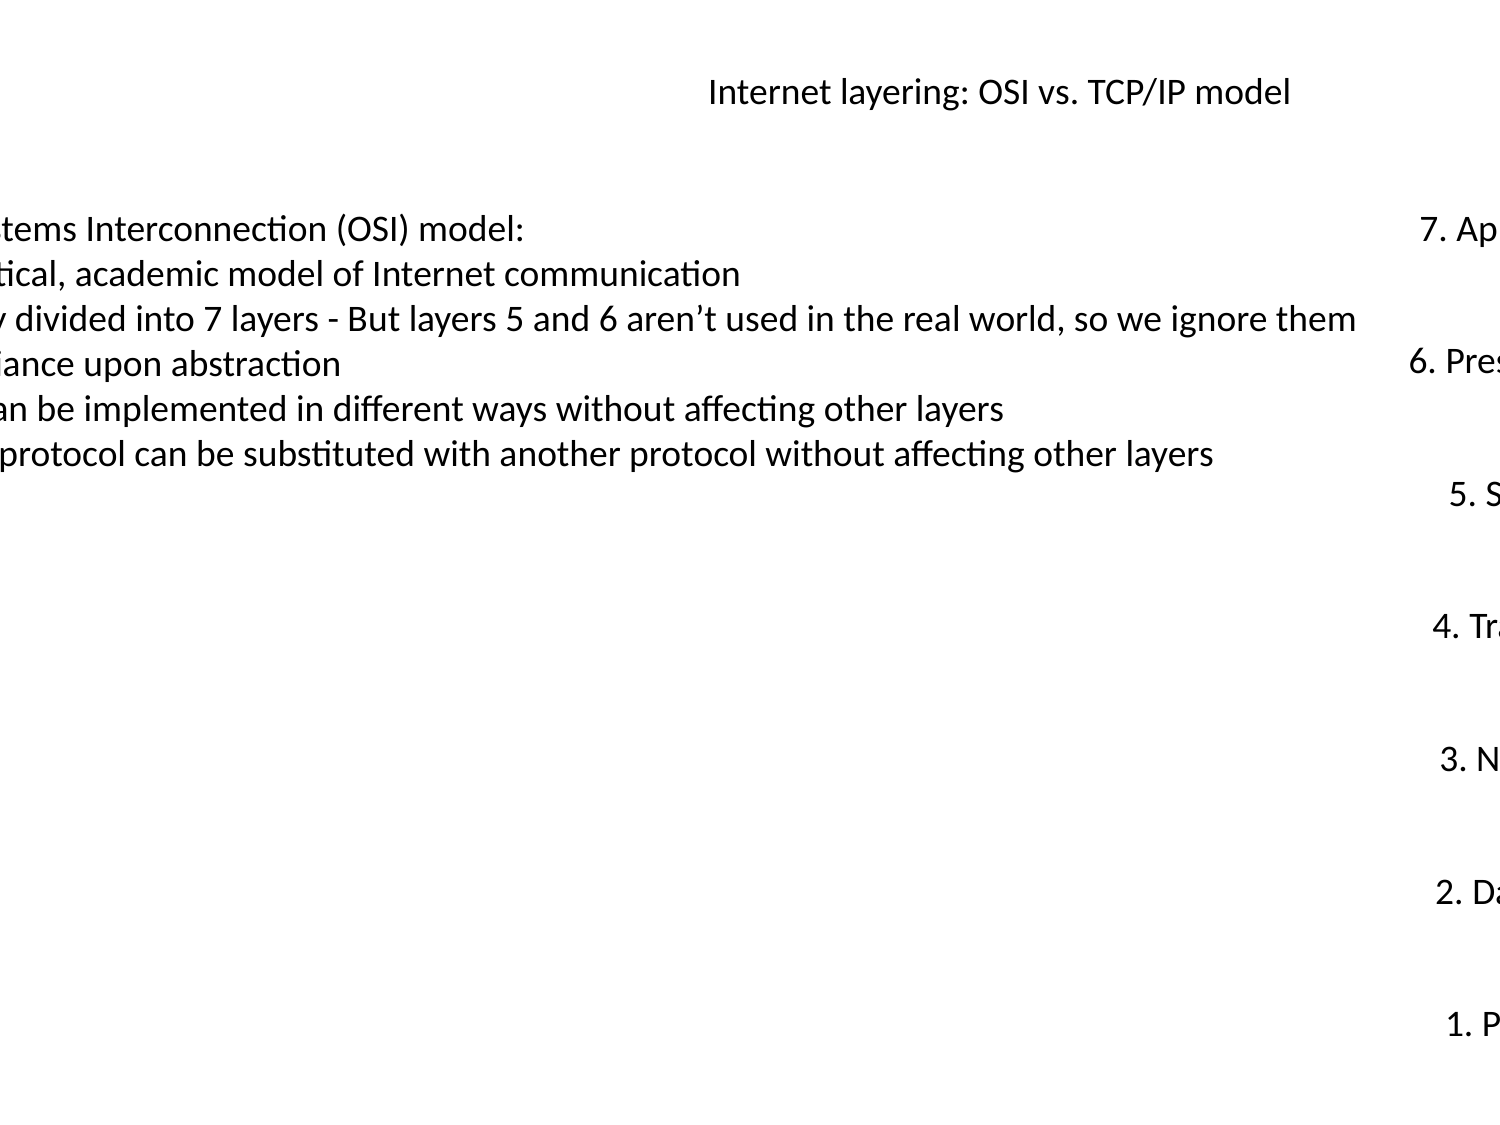

Internet layering: OSI vs. TCP/IP model
Open Systems Interconnection (OSI) model:
A theoretical, academic model of Internet communication
Originally divided into 7 layers - But layers 5 and 6 aren’t used in the real world, so we ignore them
Same reliance upon abstraction
A layer can be implemented in different ways without affecting other layers
A layer’s protocol can be substituted with another protocol without affecting other layers
7. Application Layer
6. Presentation Layer
5. Session Layer
4. Transport Layer
3. Network Layer
2. Data Link Layer
1. Physical Layer